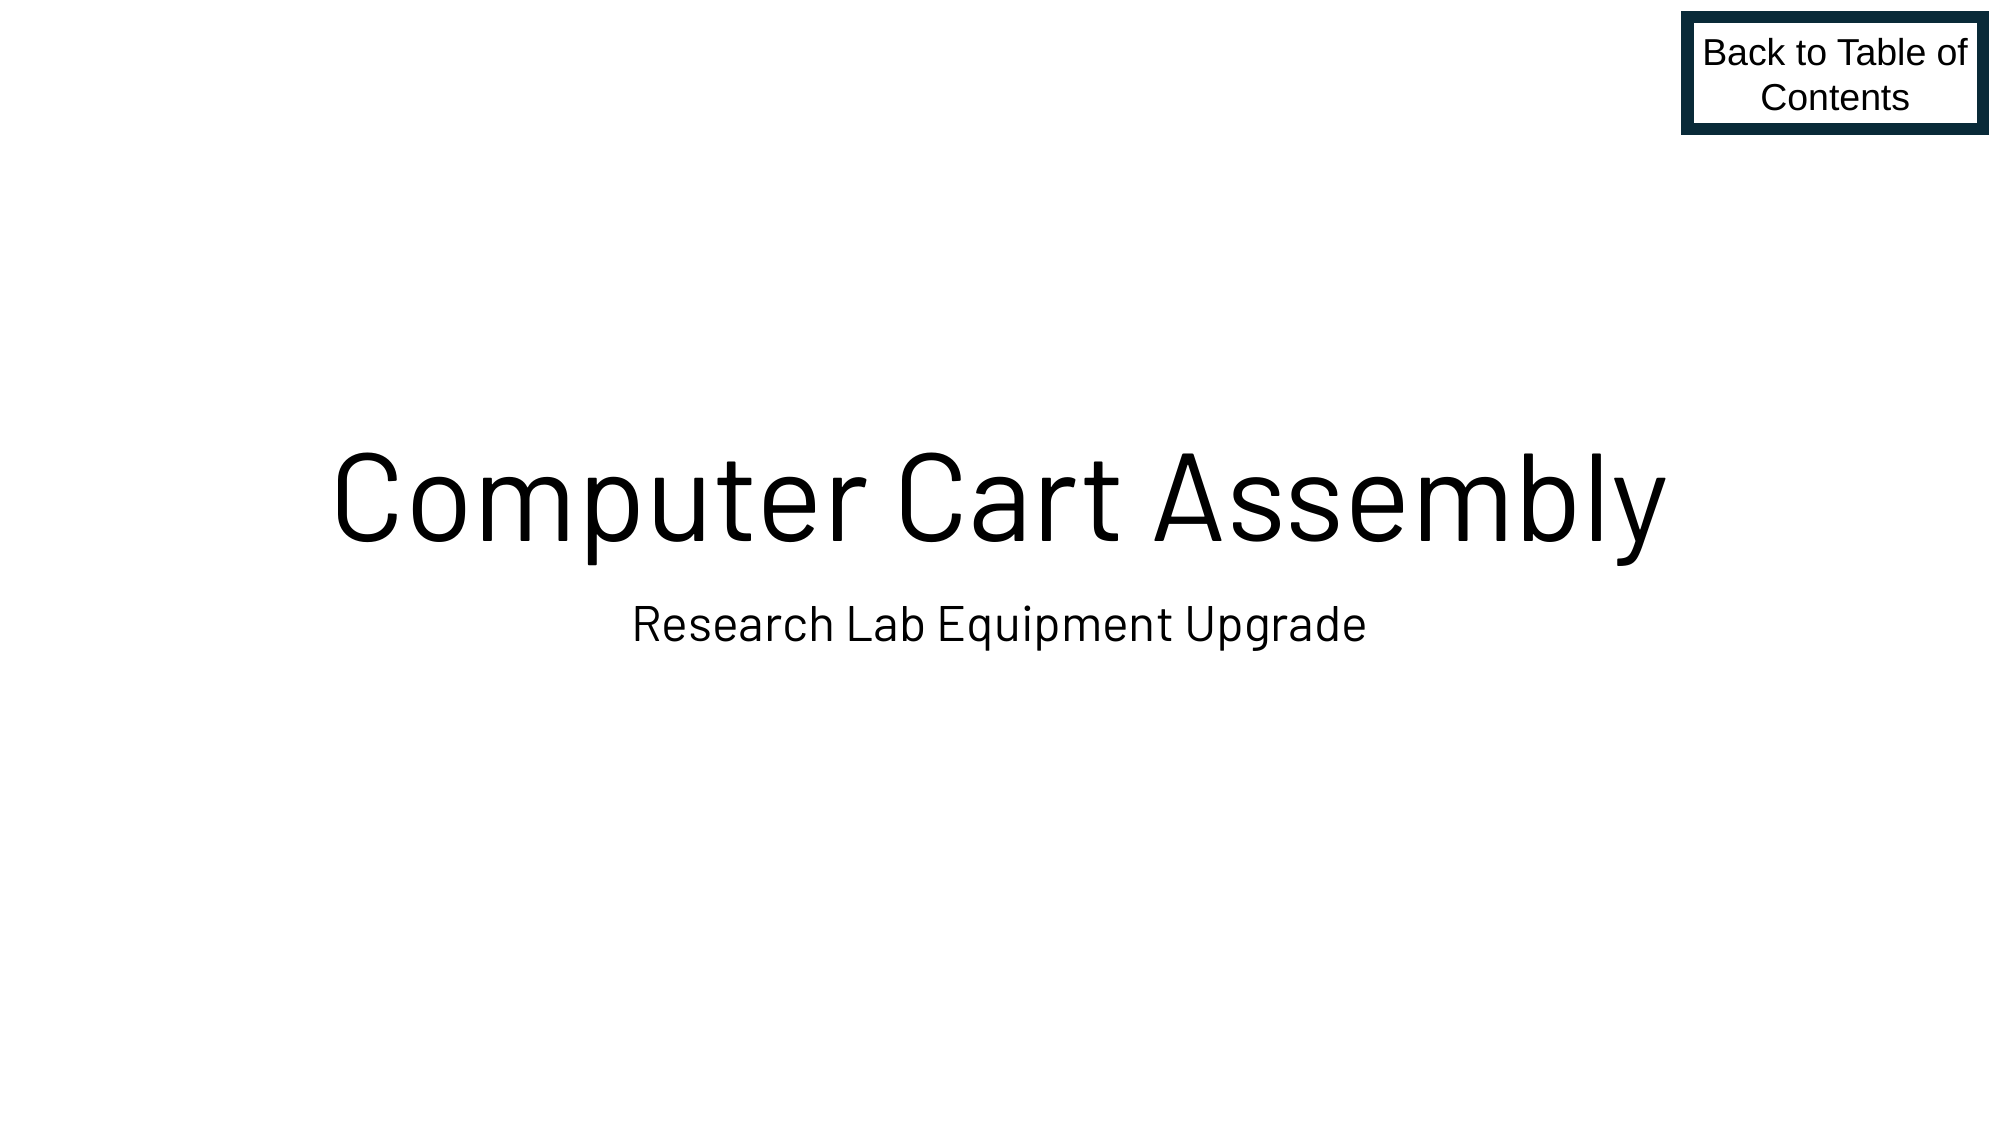

Back to Table of Contents
# Computer Cart Assembly
Research Lab Equipment Upgrade